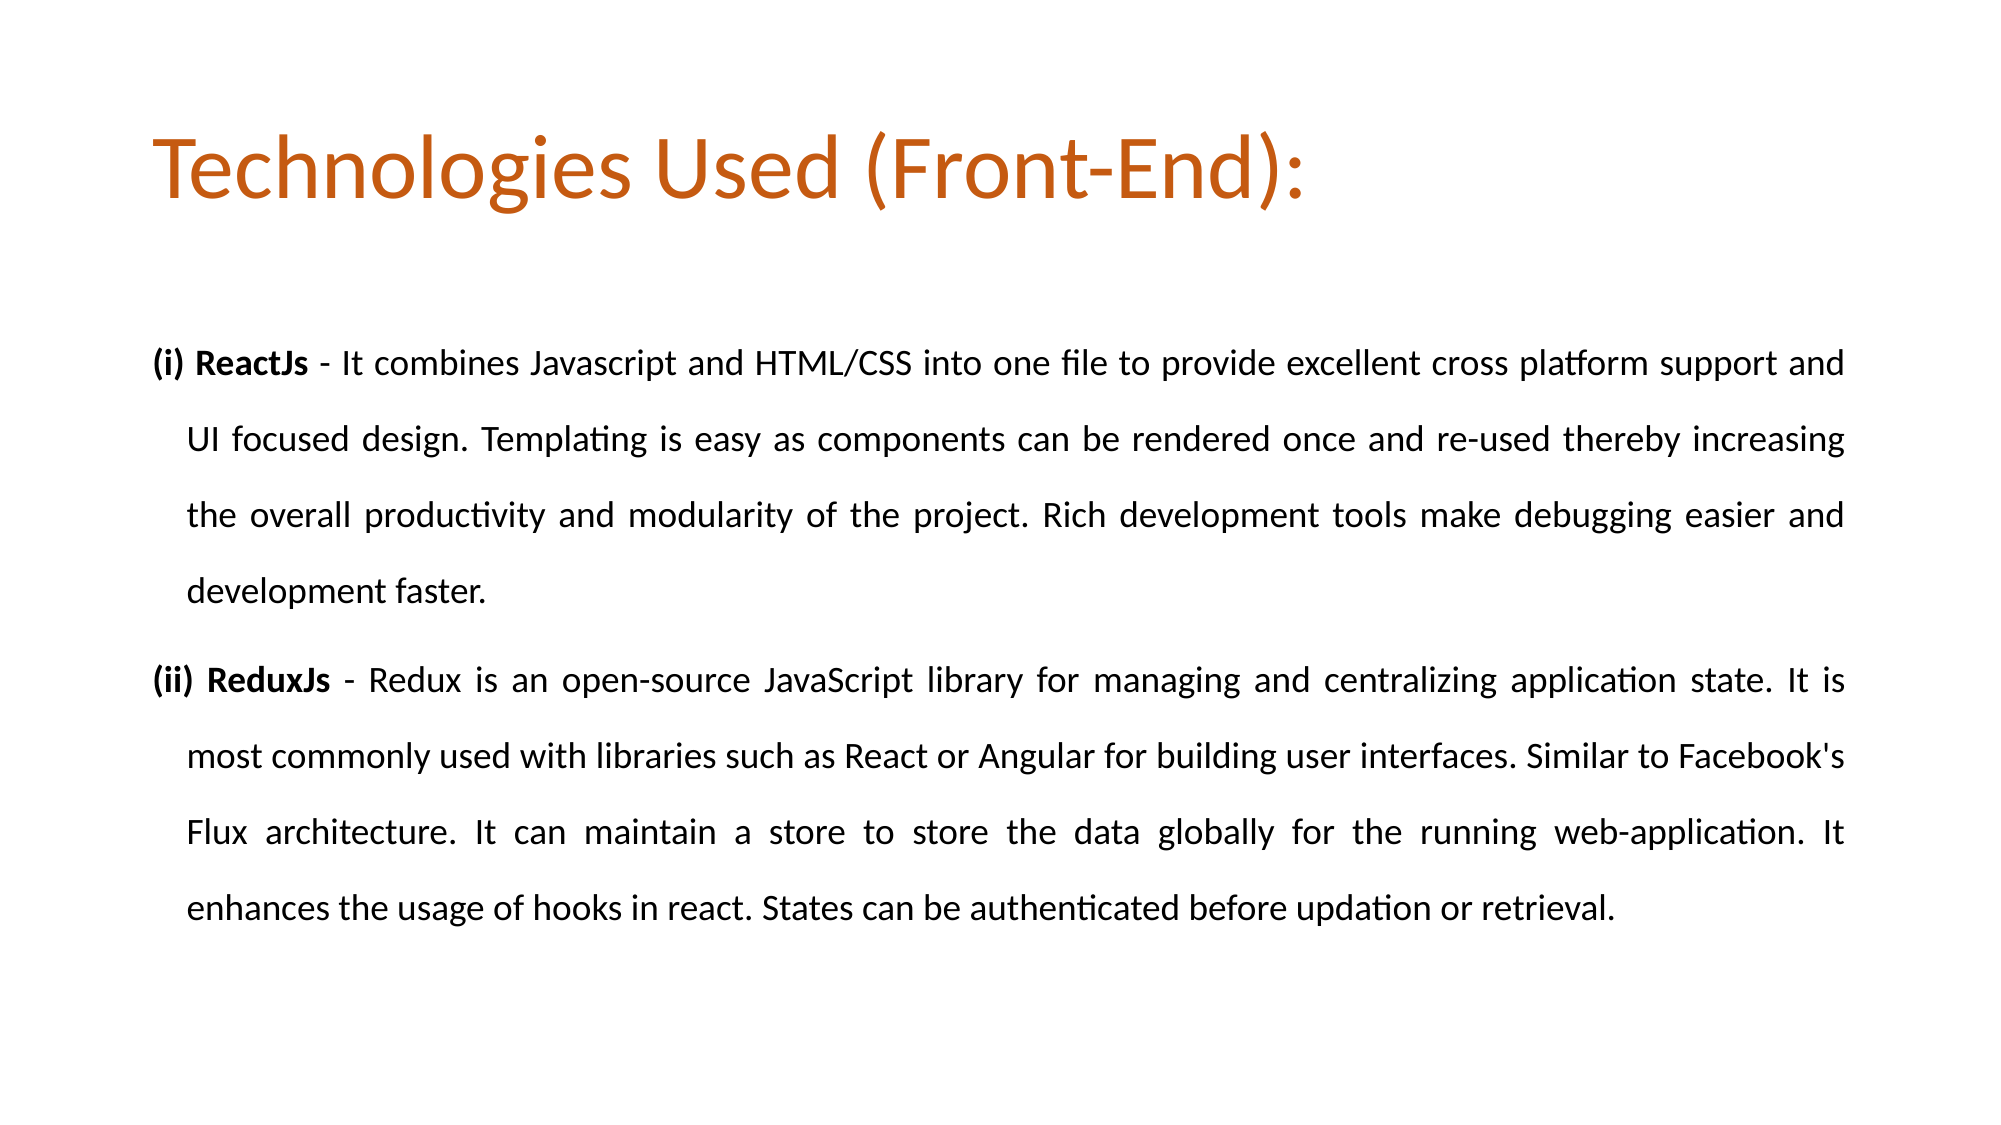

# Technologies Used (Front-End):
(i) ReactJs - It combines Javascript and HTML/CSS into one file to provide excellent cross platform support and UI focused design. Templating is easy as components can be rendered once and re-used thereby increasing the overall productivity and modularity of the project. Rich development tools make debugging easier and development faster.
(ii) ReduxJs - Redux is an open-source JavaScript library for managing and centralizing application state. It is most commonly used with libraries such as React or Angular for building user interfaces. Similar to Facebook's Flux architecture. It can maintain a store to store the data globally for the running web-application. It enhances the usage of hooks in react. States can be authenticated before updation or retrieval.